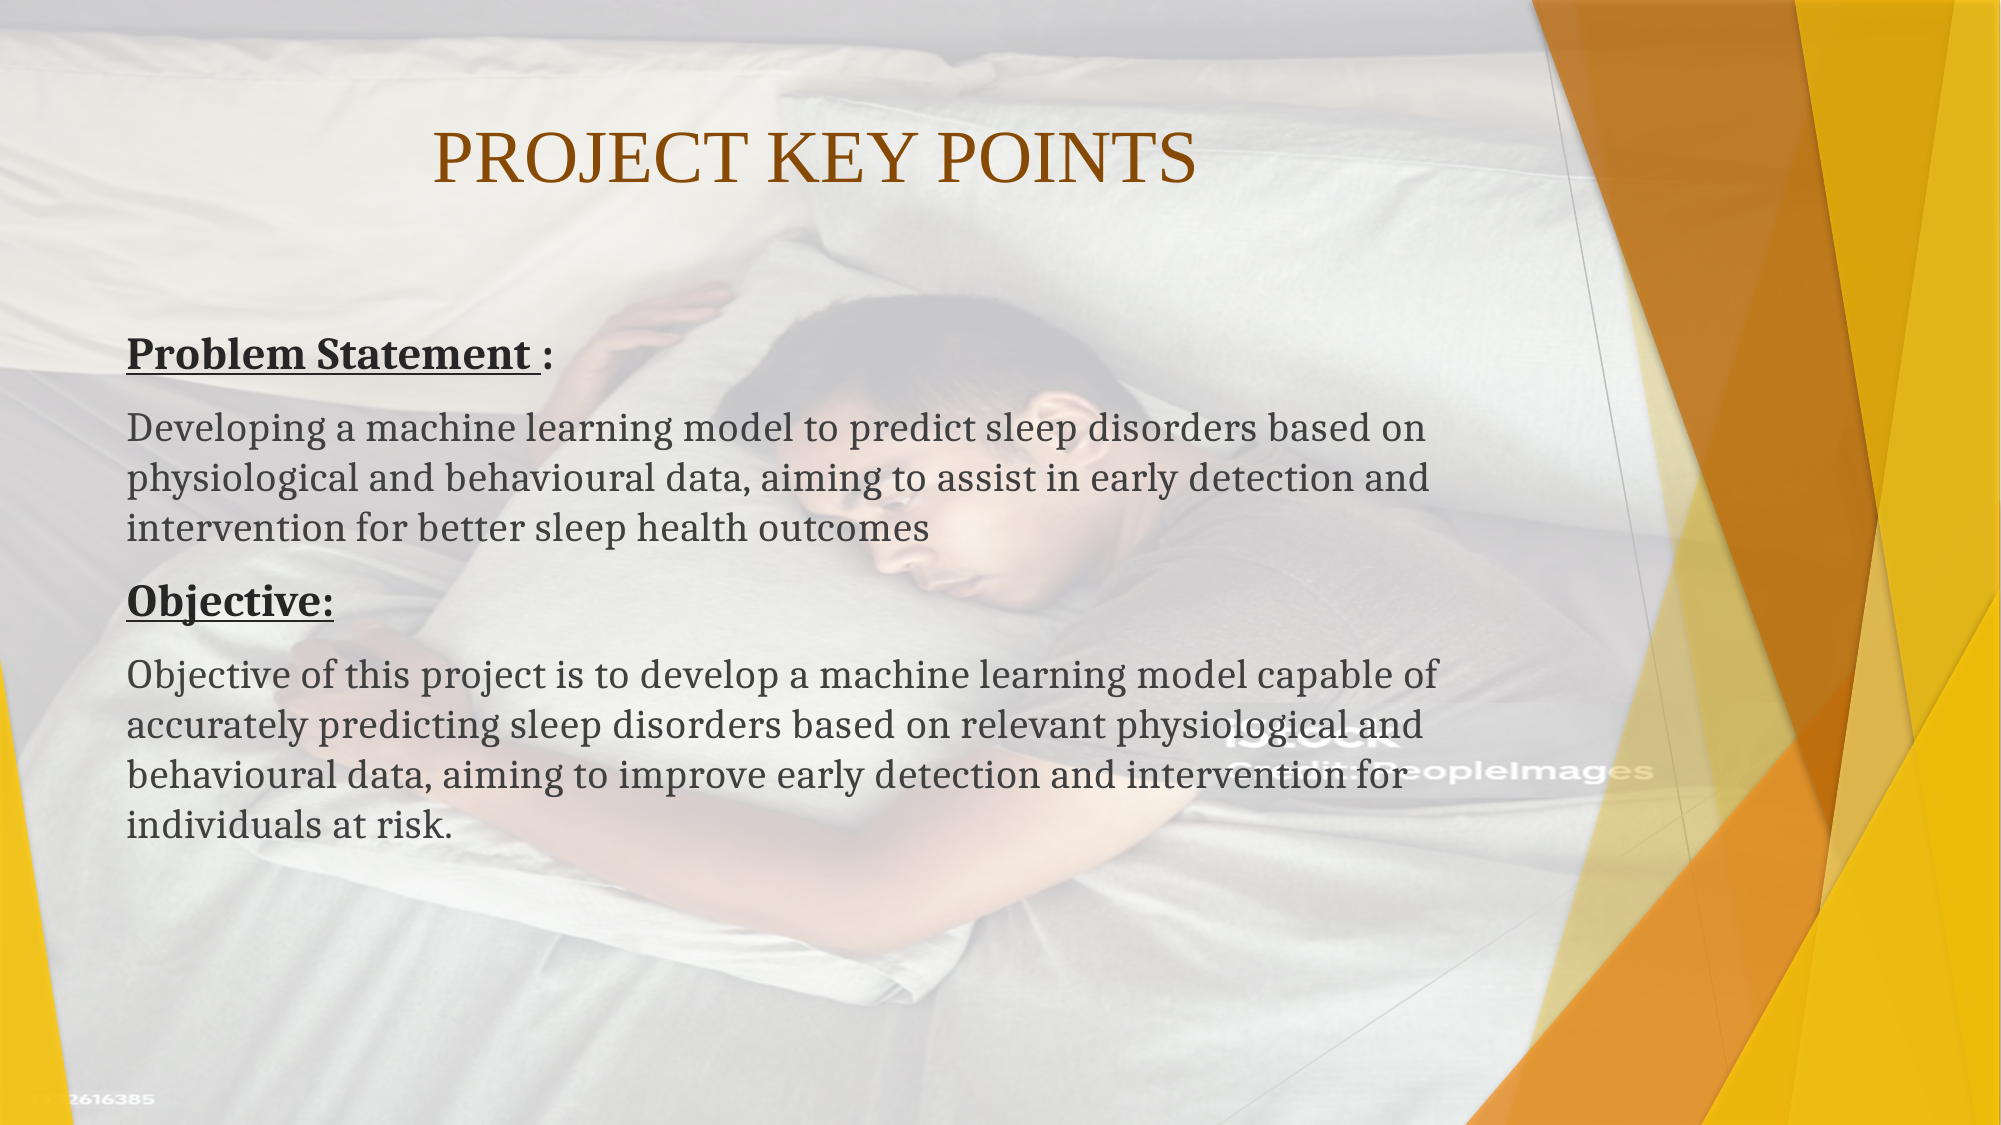

# PROJECT KEY POINTS
Problem Statement :
Developing a machine learning model to predict sleep disorders based on physiological and behavioural data, aiming to assist in early detection and intervention for better sleep health outcomes
Objective:
Objective of this project is to develop a machine learning model capable of accurately predicting sleep disorders based on relevant physiological and behavioural data, aiming to improve early detection and intervention for individuals at risk.